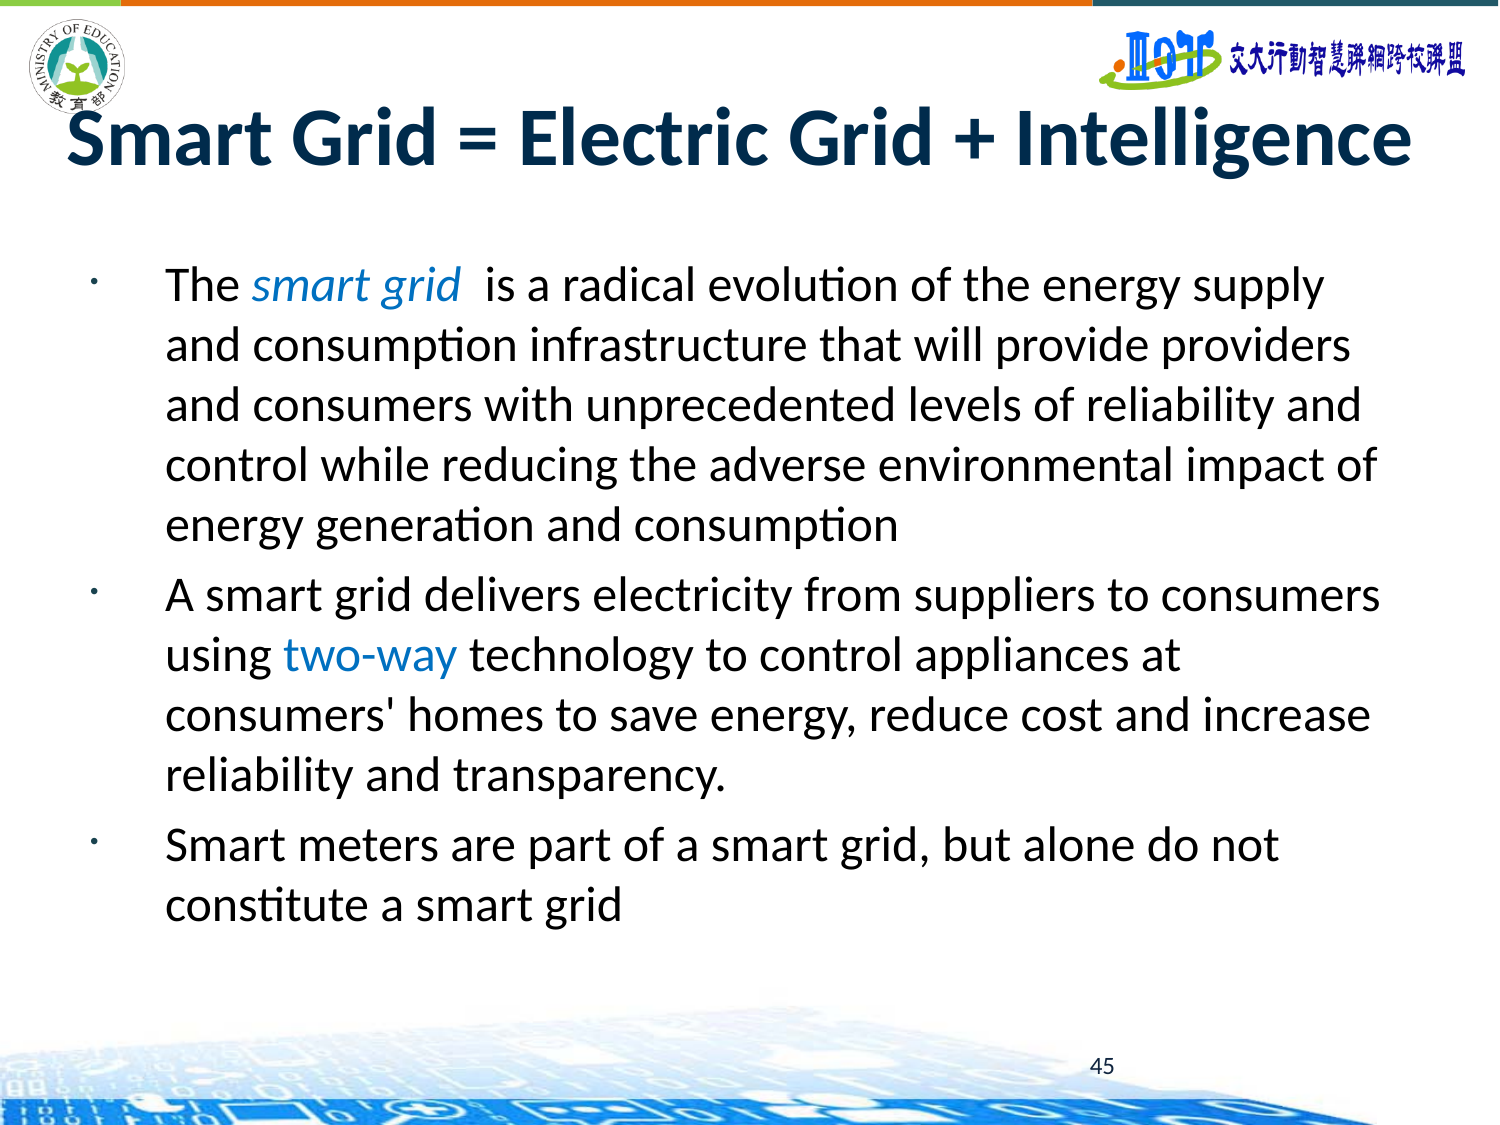

# Smart Grid = Electric Grid + Intelligence
The smart grid  is a radical evolution of the energy supply and consumption infrastructure that will provide providers and consumers with unprecedented levels of reliability and control while reducing the adverse environmental impact of energy generation and consumption
A smart grid delivers electricity from suppliers to consumers using two-way technology to control appliances at consumers' homes to save energy, reduce cost and increase reliability and transparency.
Smart meters are part of a smart grid, but alone do not constitute a smart grid

45